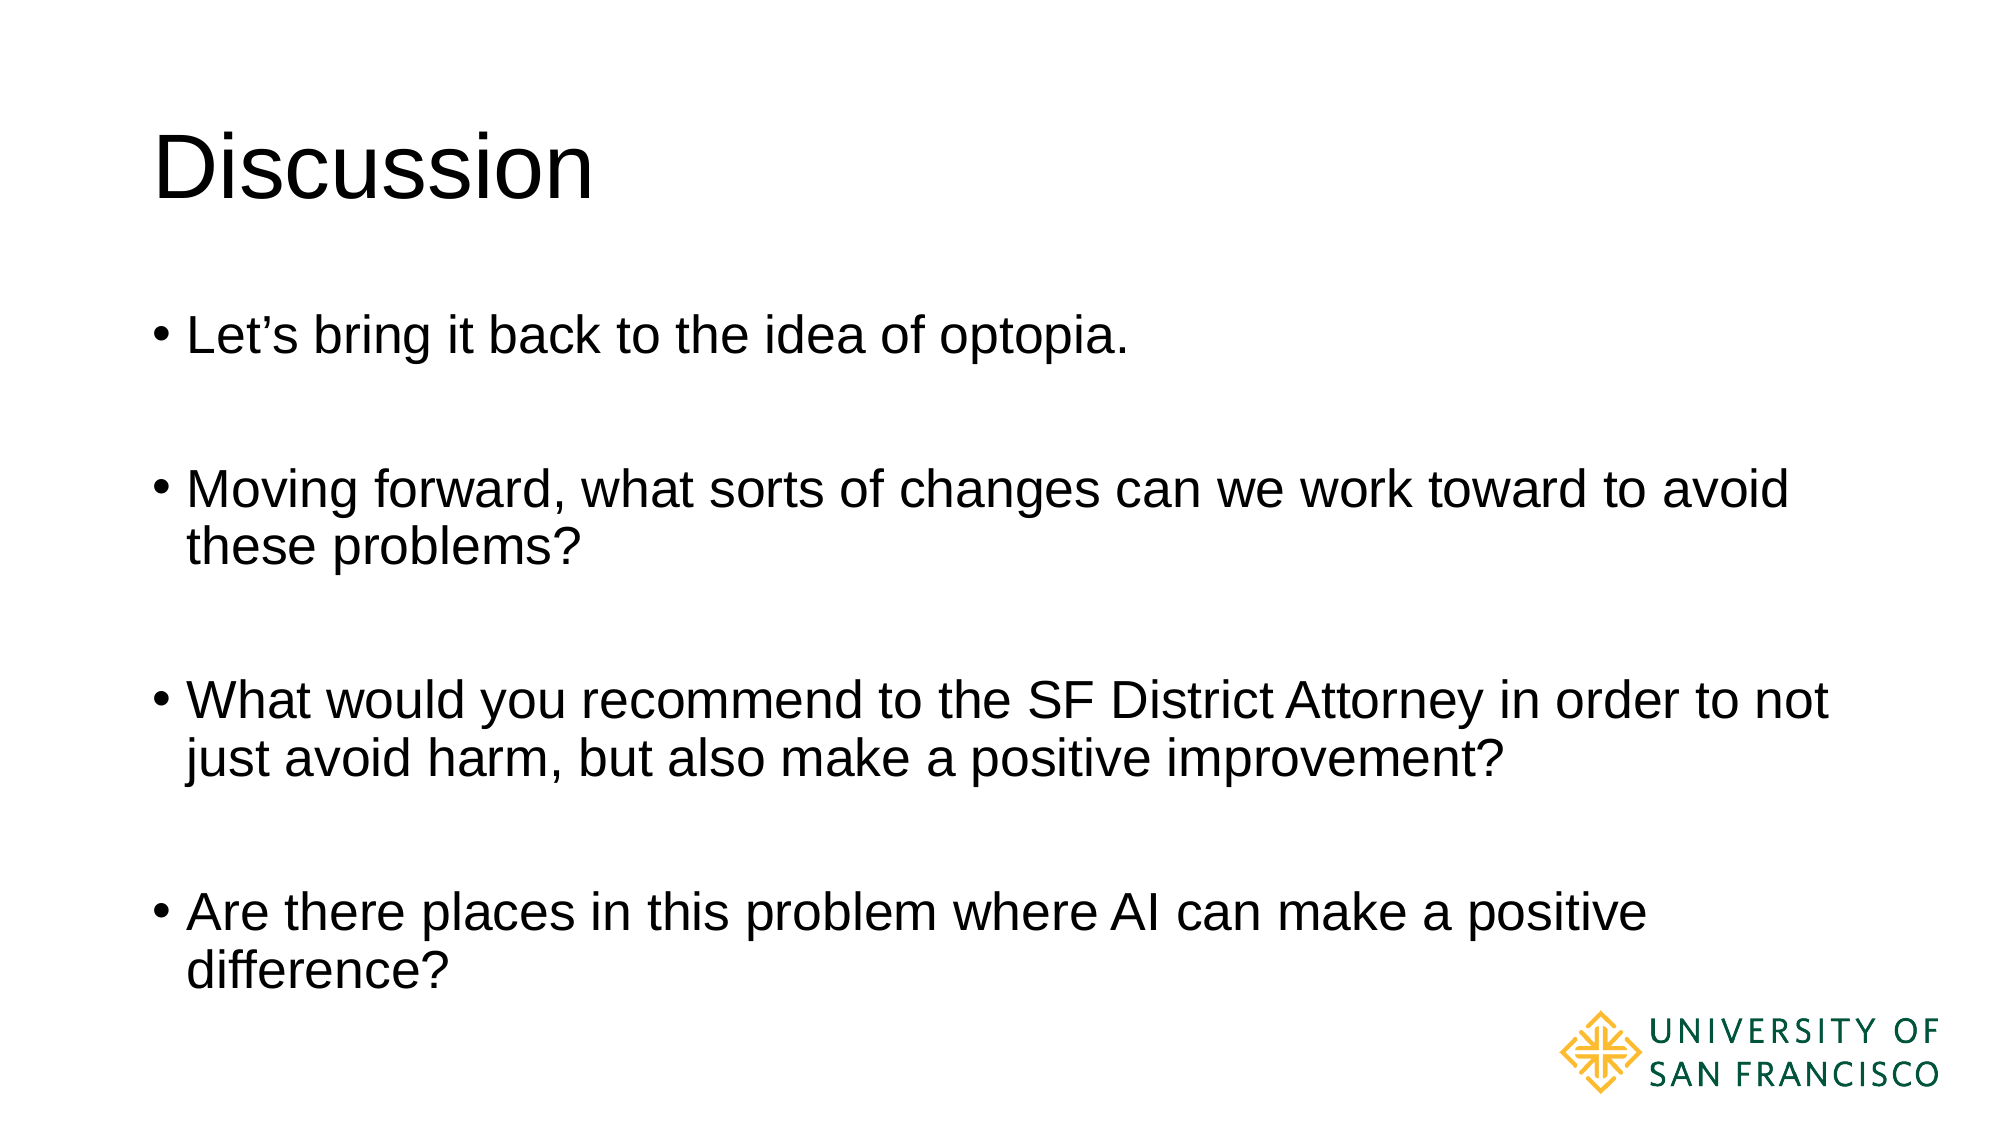

# Discussion
Let’s bring it back to the idea of optopia.

Moving forward, what sorts of changes can we work toward to avoid these problems?

What would you recommend to the SF District Attorney in order to not just avoid harm, but also make a positive improvement?

Are there places in this problem where AI can make a positive difference?